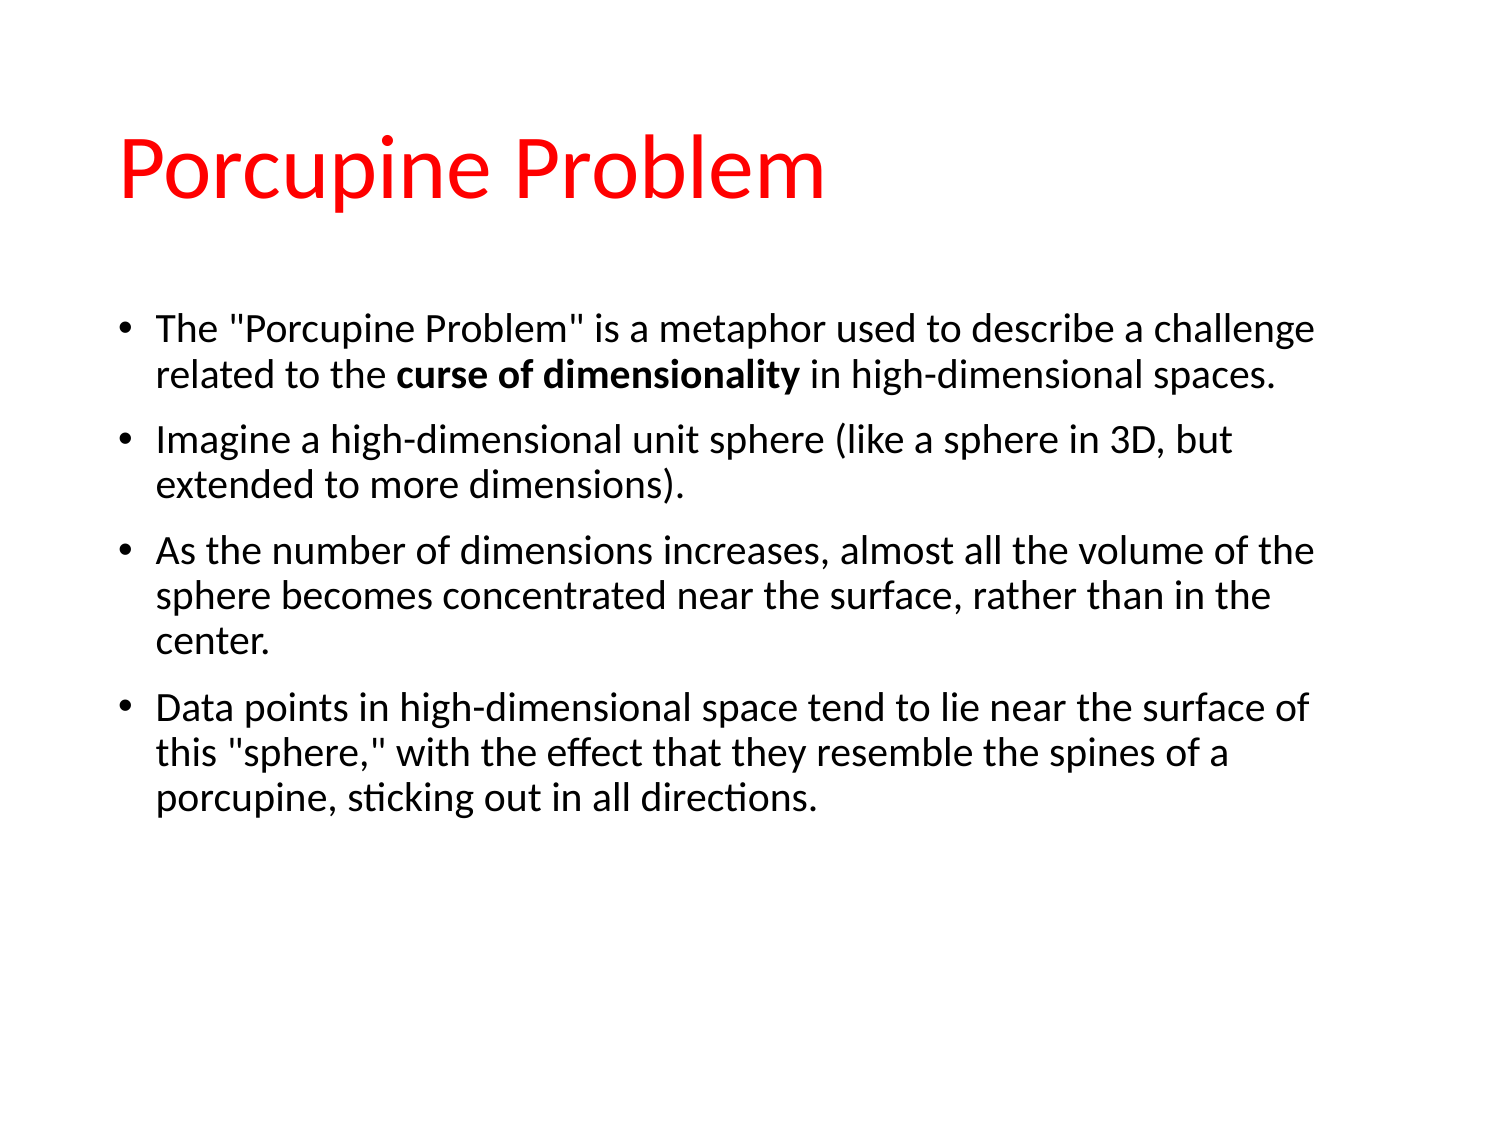

# Porcupine Problem
The "Porcupine Problem" is a metaphor used to describe a challenge related to the curse of dimensionality in high-dimensional spaces.
Imagine a high-dimensional unit sphere (like a sphere in 3D, but extended to more dimensions).
As the number of dimensions increases, almost all the volume of the sphere becomes concentrated near the surface, rather than in the center.
Data points in high-dimensional space tend to lie near the surface of this "sphere," with the effect that they resemble the spines of a porcupine, sticking out in all directions.